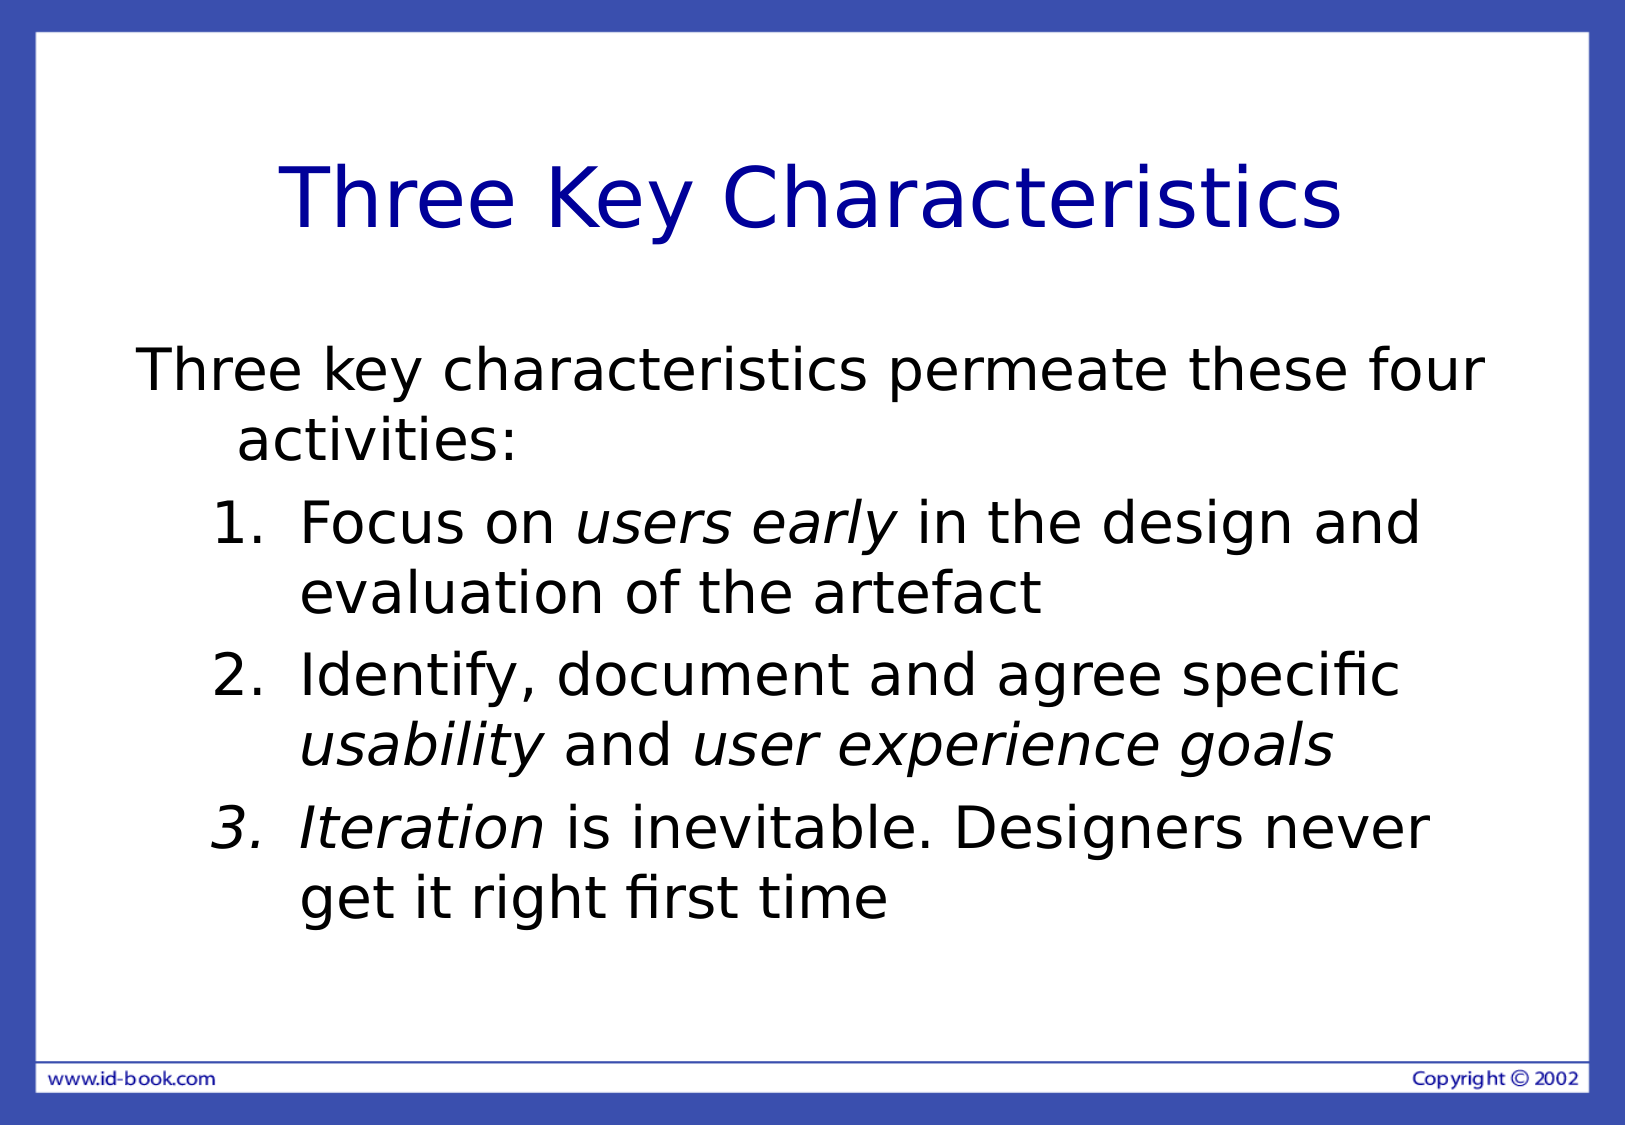

# Three Key Characteristics
Three key characteristics permeate these four activities:
Focus on users early in the design and evaluation of the artefact
Identify, document and agree specific usability and user experience goals
Iteration is inevitable. Designers never get it right first time